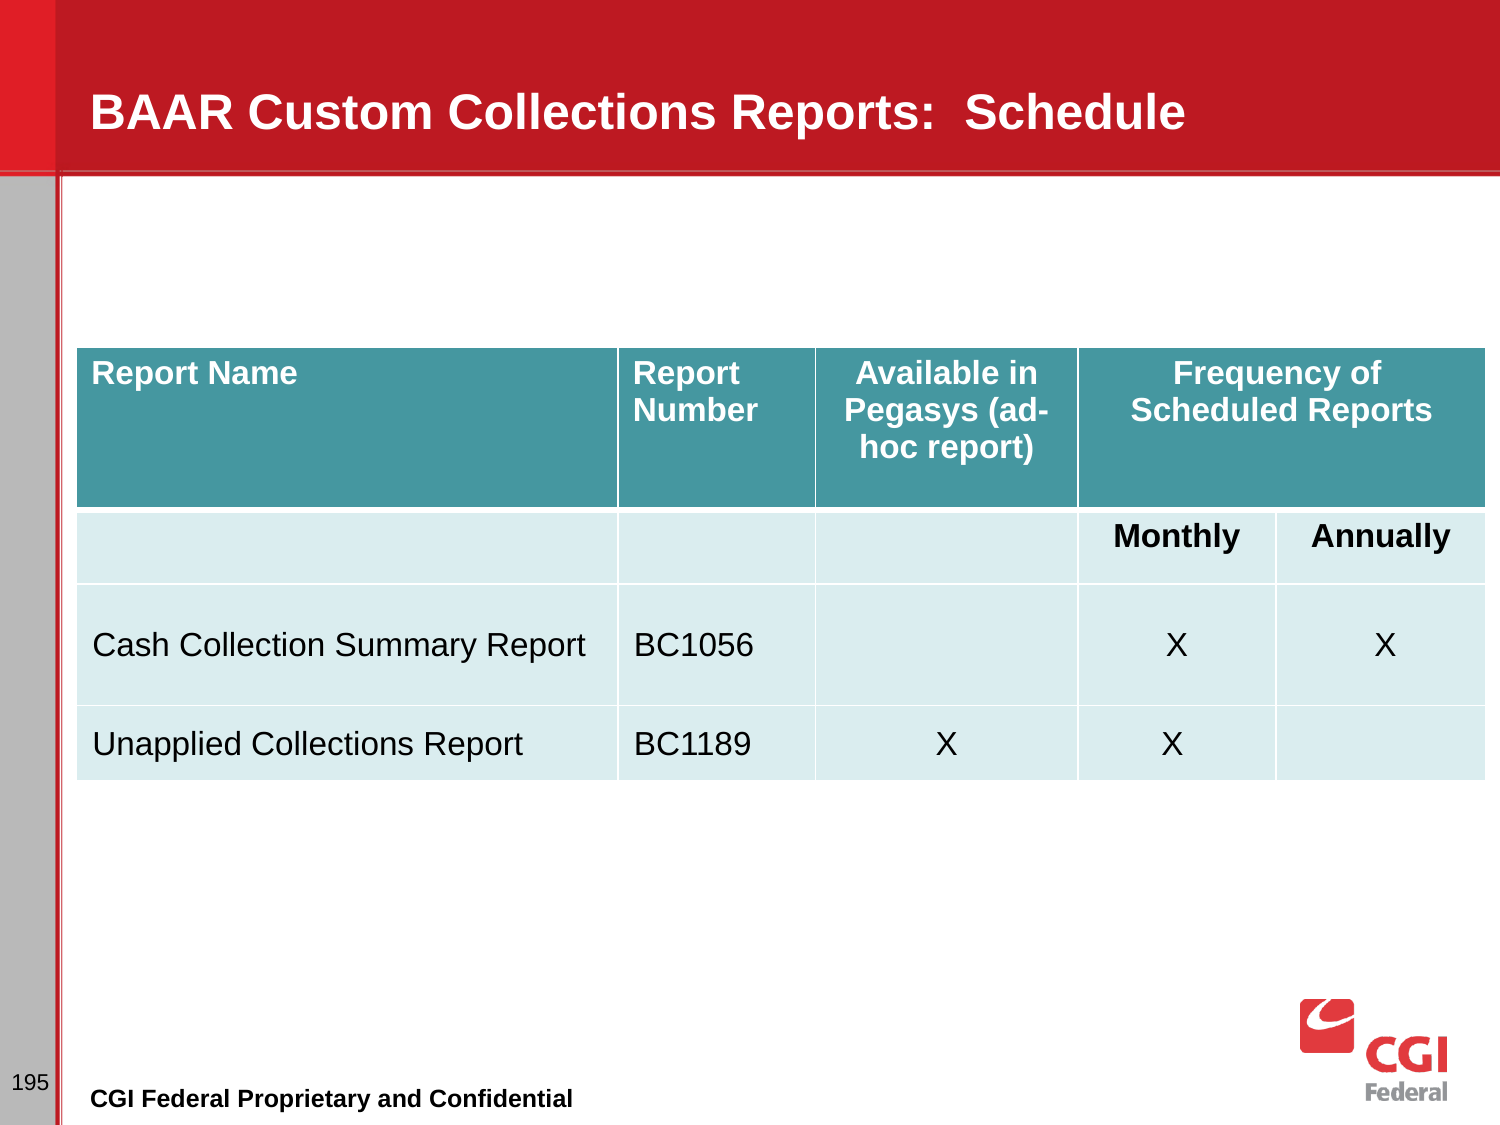

# BAAR Custom Collections Reports:  Schedule
| Report Name | Report Number | Available in Pegasys (ad-hoc report) | Frequency of Scheduled Reports |  |
| --- | --- | --- | --- | --- |
|  |  |  | Monthly | Annually |
| Cash Collection Summary Report | BC1056 |  | X | X |
| Unapplied Collections Report | BC1189 | X | X |  |
195
CGI Federal Proprietary and Confidential